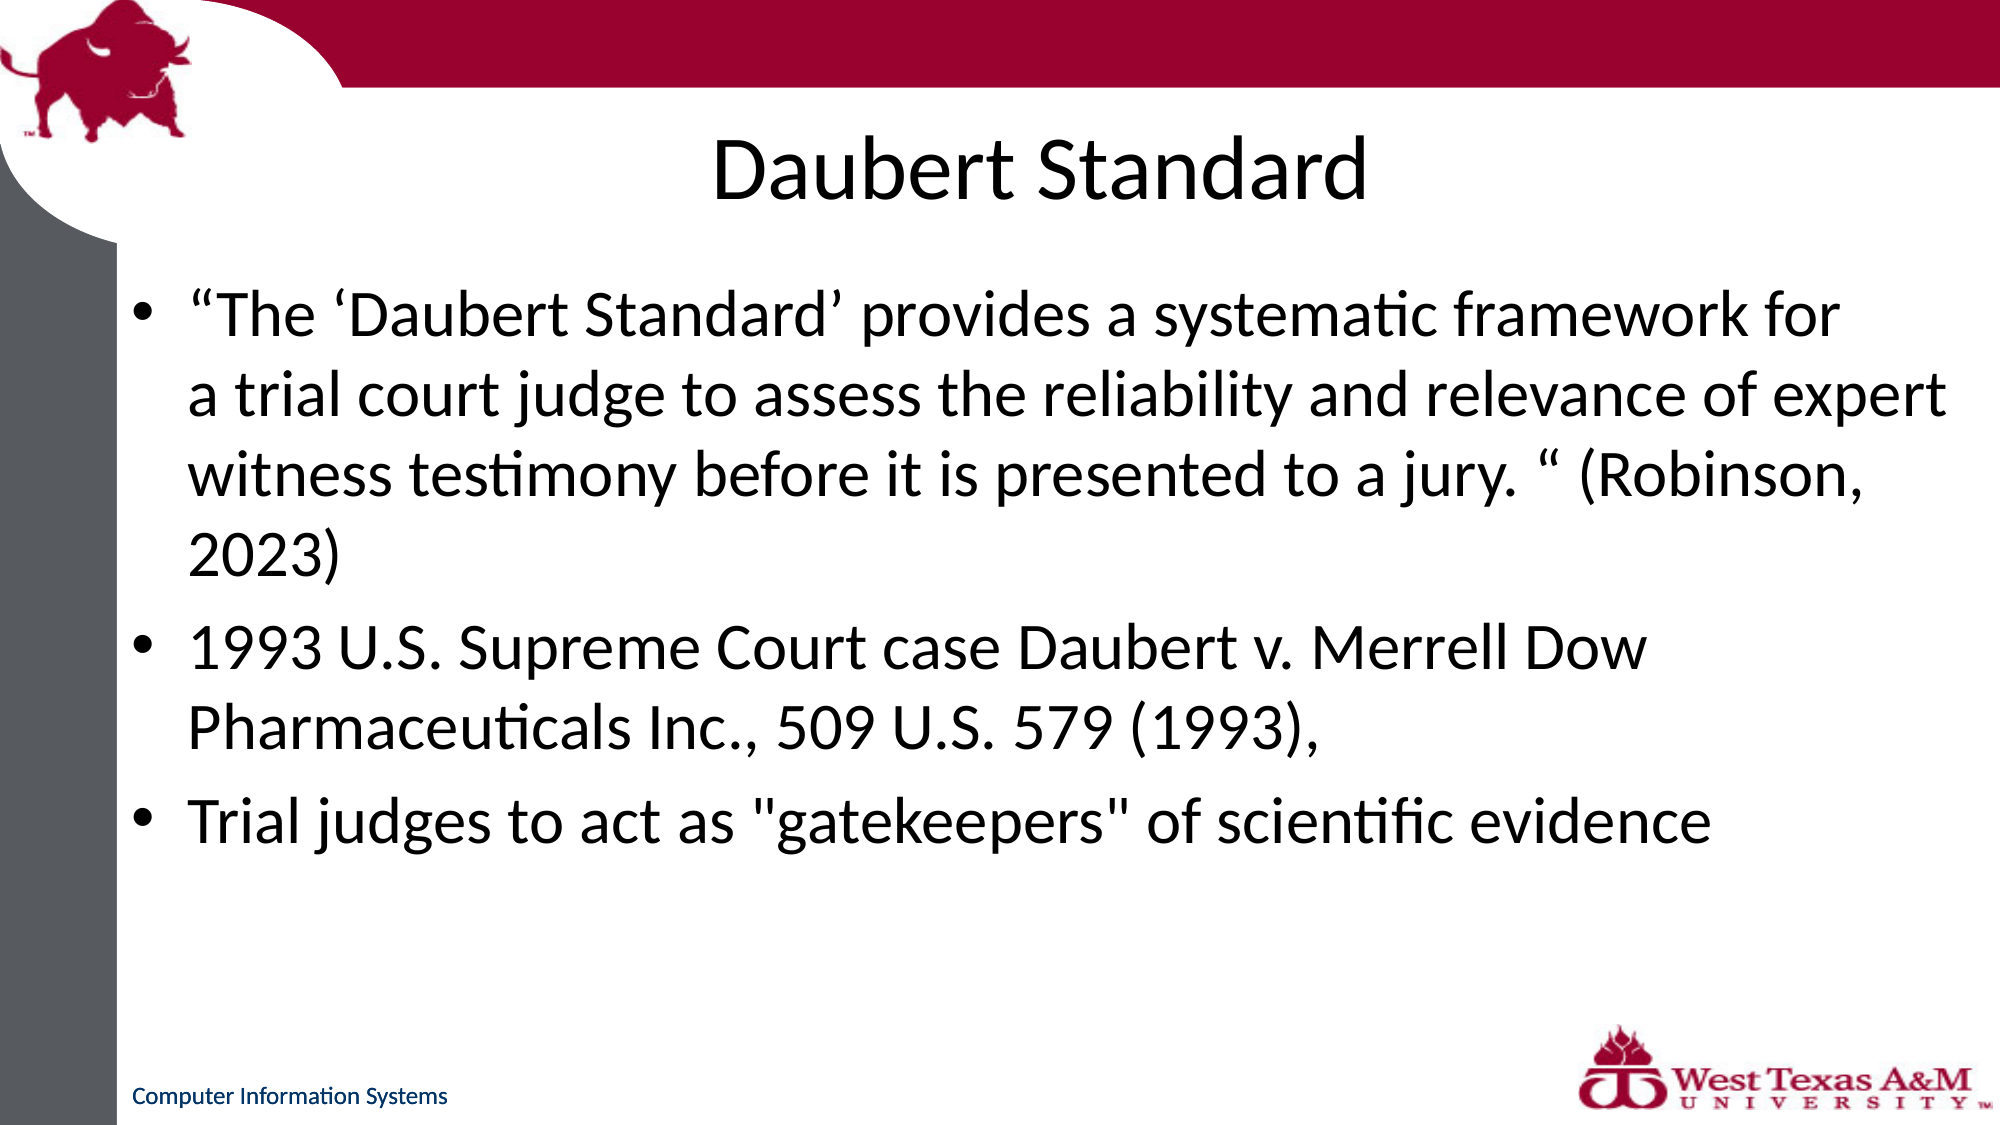

# Daubert Standard
“The ‘Daubert Standard’ provides a systematic framework for a trial court judge to assess the reliability and relevance of expert witness testimony before it is presented to a jury. “ (Robinson, 2023)
1993 U.S. Supreme Court case Daubert v. Merrell Dow Pharmaceuticals Inc., 509 U.S. 579 (1993),
Trial judges to act as "gatekeepers" of scientific evidence